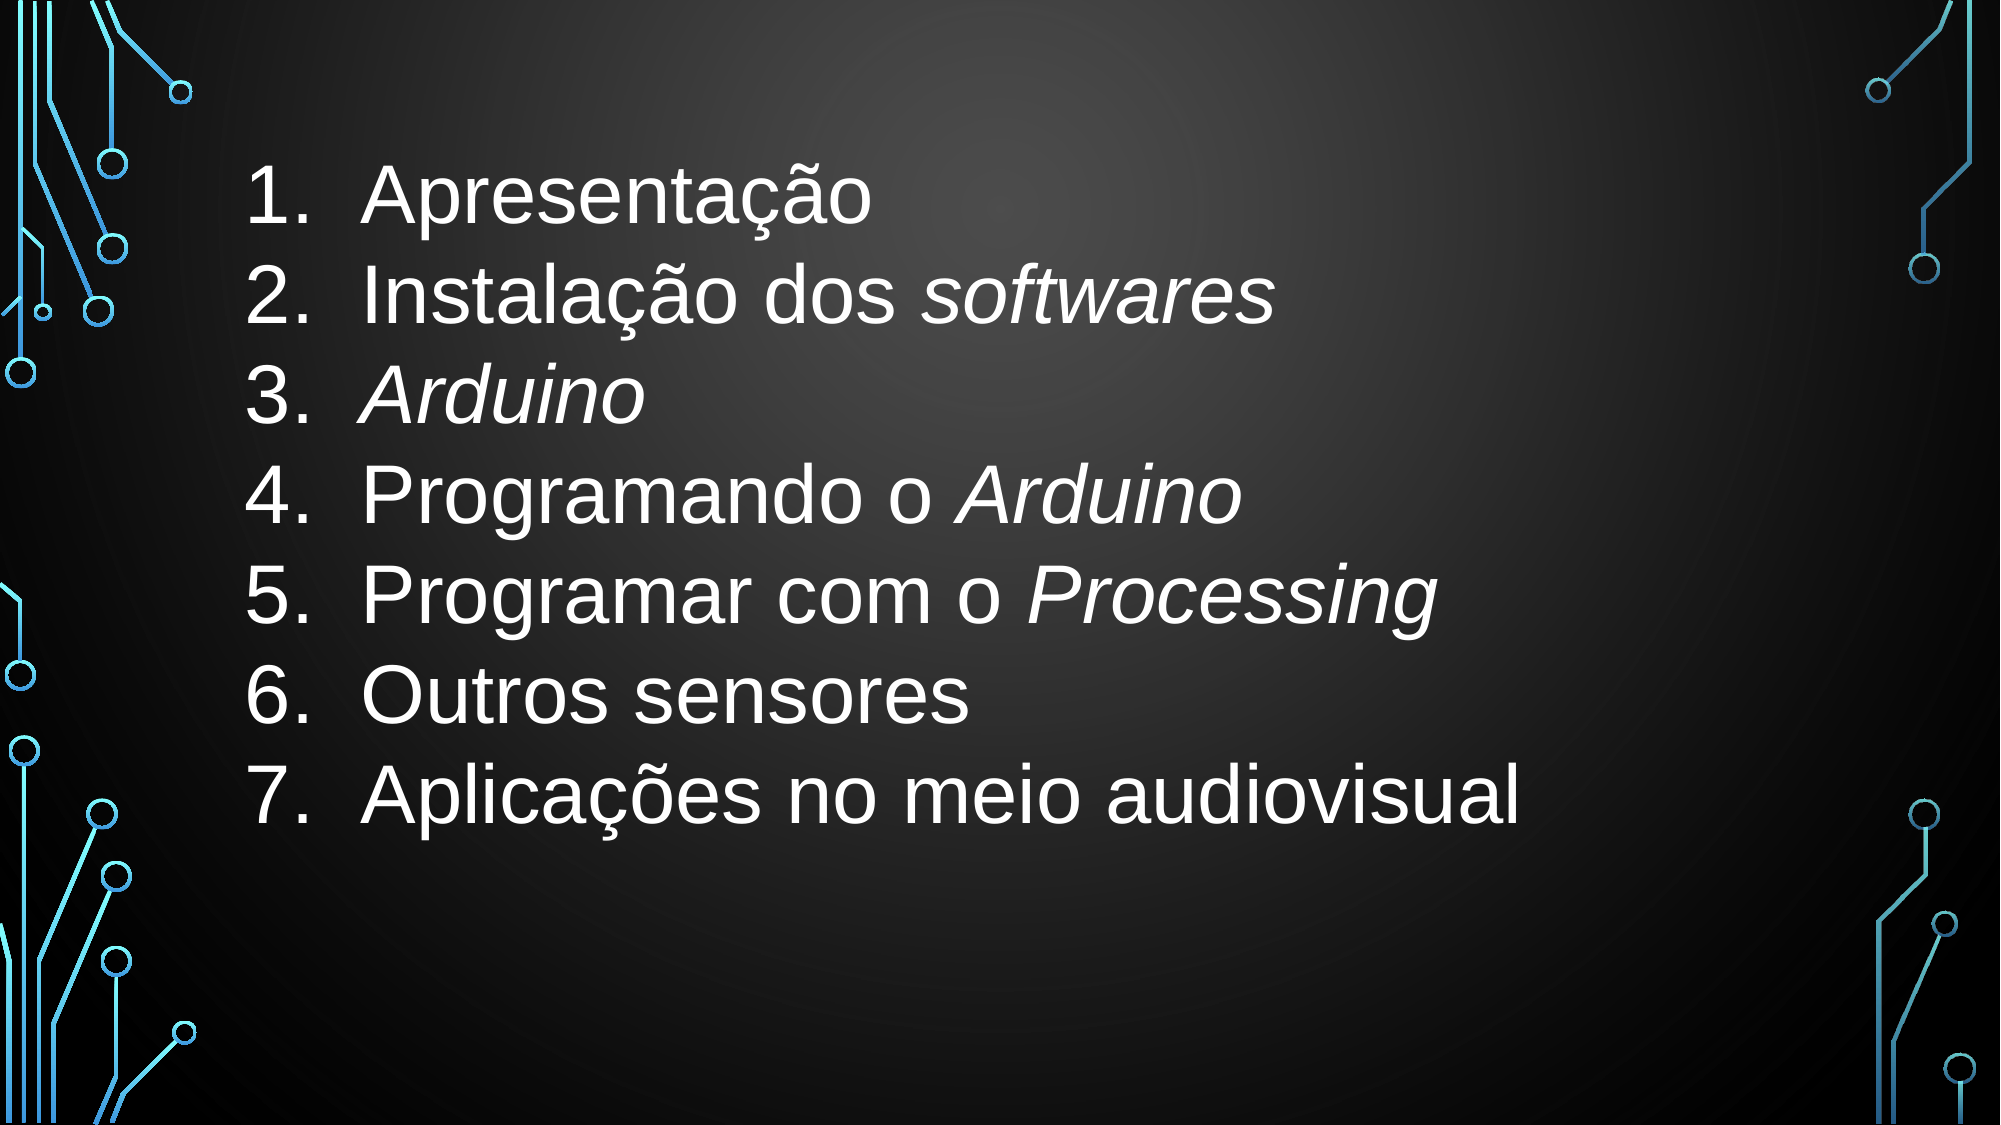

Apresentação
  Instalação dos softwares
  Arduino
  Programando o Arduino
  Programar com o Processing
  Outros sensores
  Aplicações no meio audiovisual